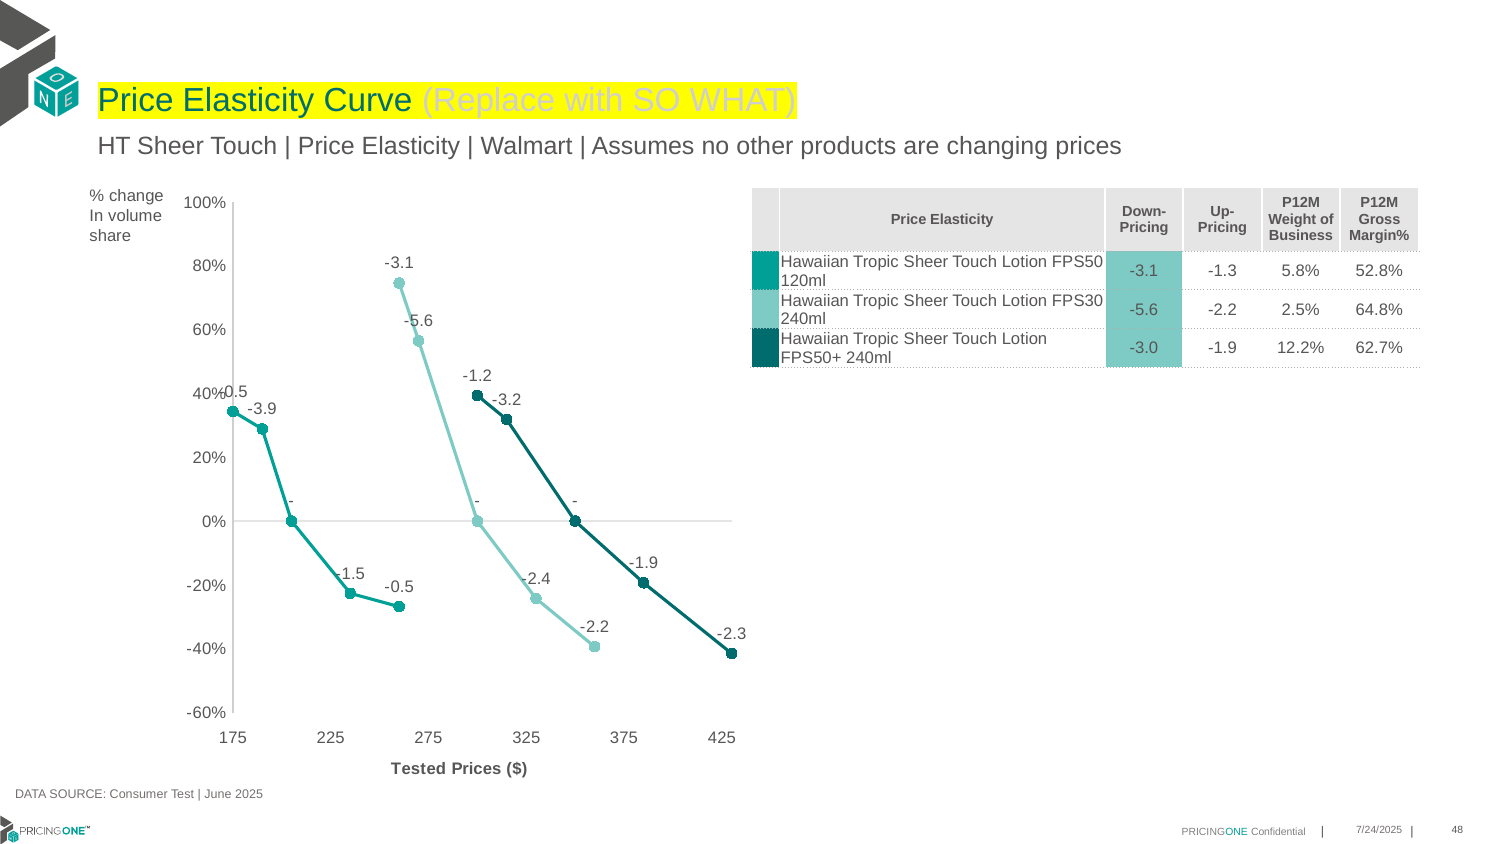

# Price Elasticity Curve (Replace with SO WHAT)
HT Sheer Touch | Price Elasticity | Walmart | Assumes no other products are changing prices
% change In volume share
|  | Price Elasticity | Down-Pricing | Up-Pricing | P12M Weight of Business | P12M Gross Margin% |
| --- | --- | --- | --- | --- | --- |
|  | Hawaiian Tropic Sheer Touch Lotion FPS50 120ml | -3.1 | -1.3 | 5.8% | 52.8% |
|  | Hawaiian Tropic Sheer Touch Lotion FPS30 240ml | -5.6 | -2.2 | 2.5% | 64.8% |
|  | Hawaiian Tropic Sheer Touch Lotion FPS50+ 240ml | -3.0 | -1.9 | 12.2% | 62.7% |

### Chart

| Category | Hawaiian Tropic Sheer Touch Lotion FPS50 120ml | Hawaiian Tropic Sheer Touch Lotion FPS30 240ml | Hawaiian Tropic Sheer Touch Lotion FPS50+ 240ml |
|---|---|---|---|
DATA SOURCE: Consumer Test | June 2025

7/24/2025
48